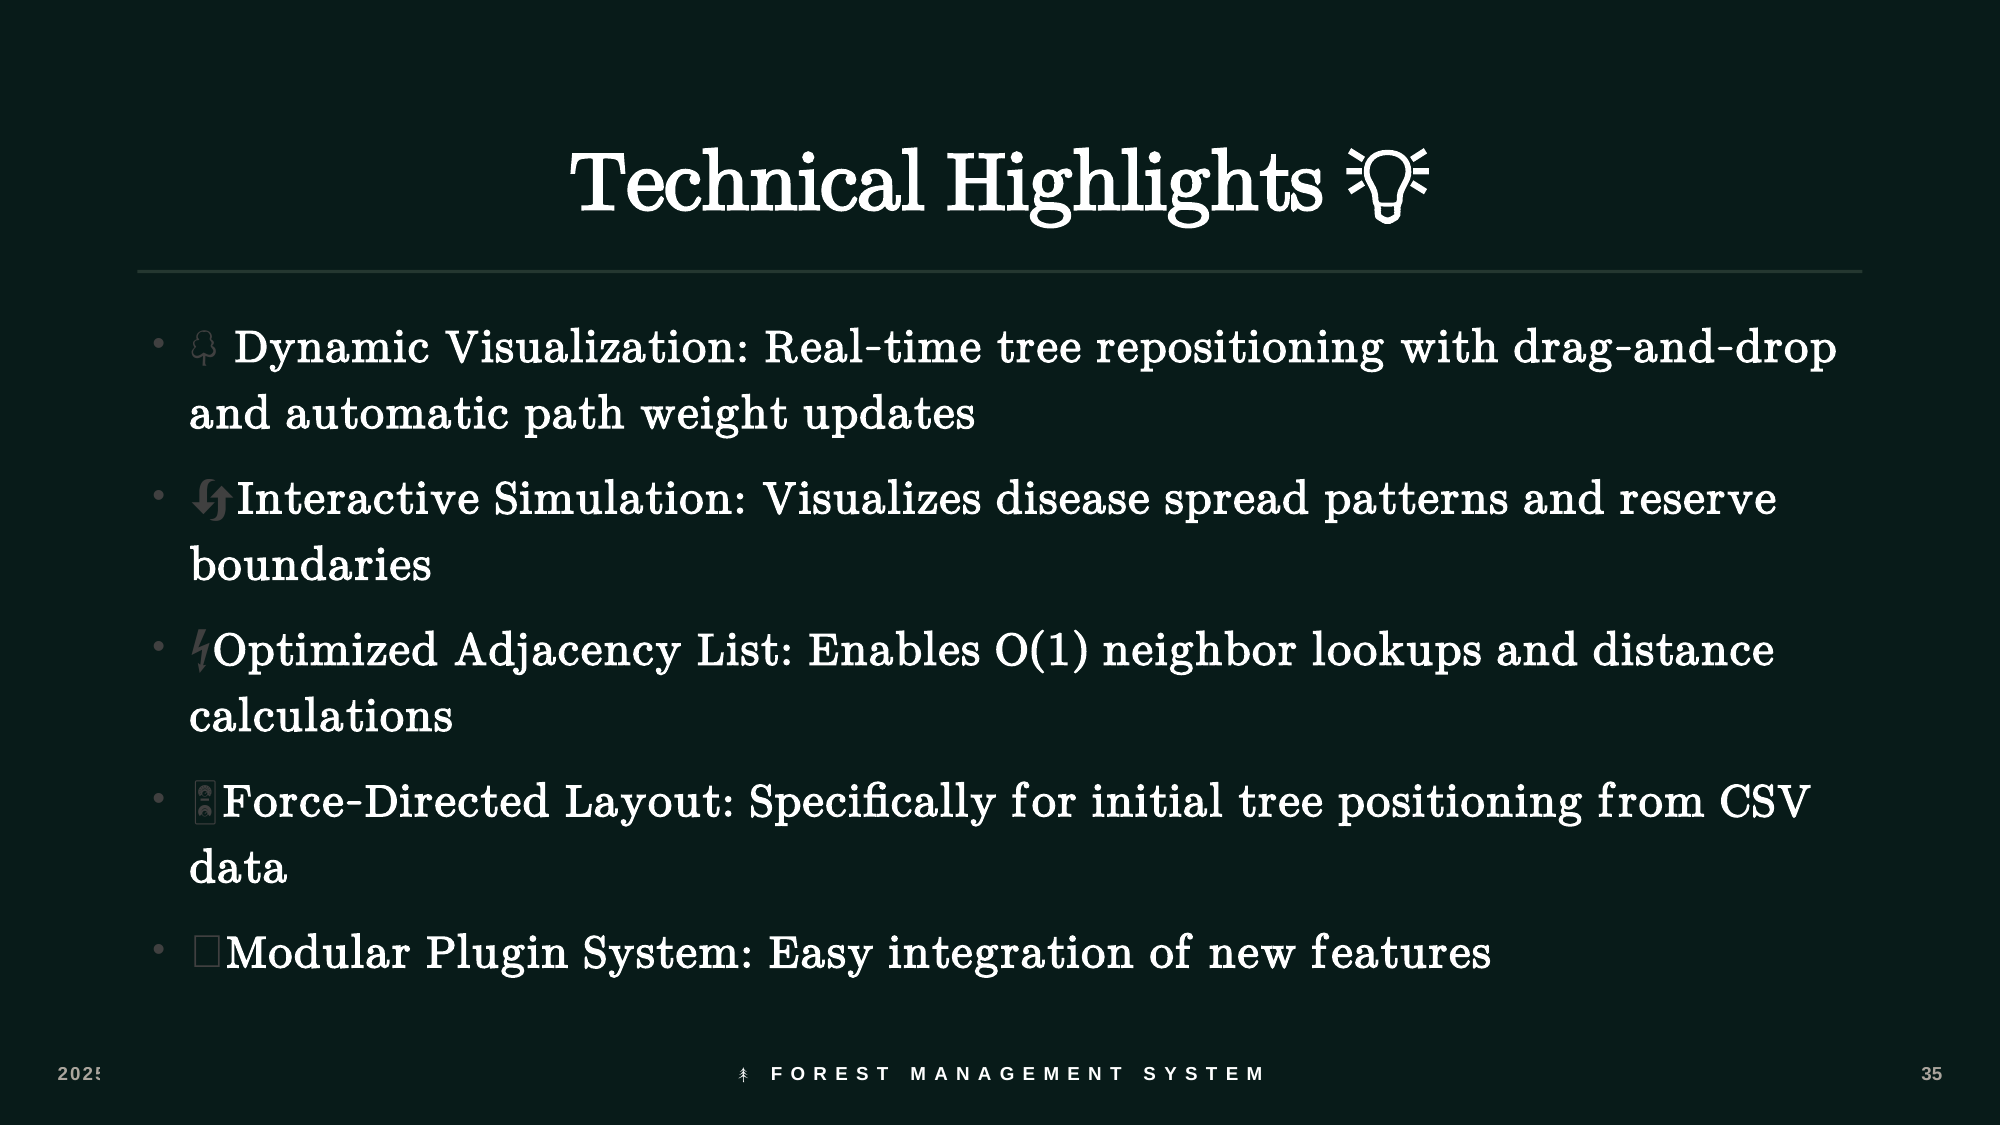

# Technical Highlights 💡
🌳 Dynamic Visualization: Real-time tree repositioning with drag-and-drop and automatic path weight updates
🔄Interactive Simulation: Visualizes disease spread patterns and reserve boundaries
⚡Optimized Adjacency List: Enables O(1) neighbor lookups and distance calculations
🎛️Force-Directed Layout: Specifically for initial tree positioning from CSV data
🧩Modular Plugin System: Easy integration of new features

2025
🌲 Forest Management System
35